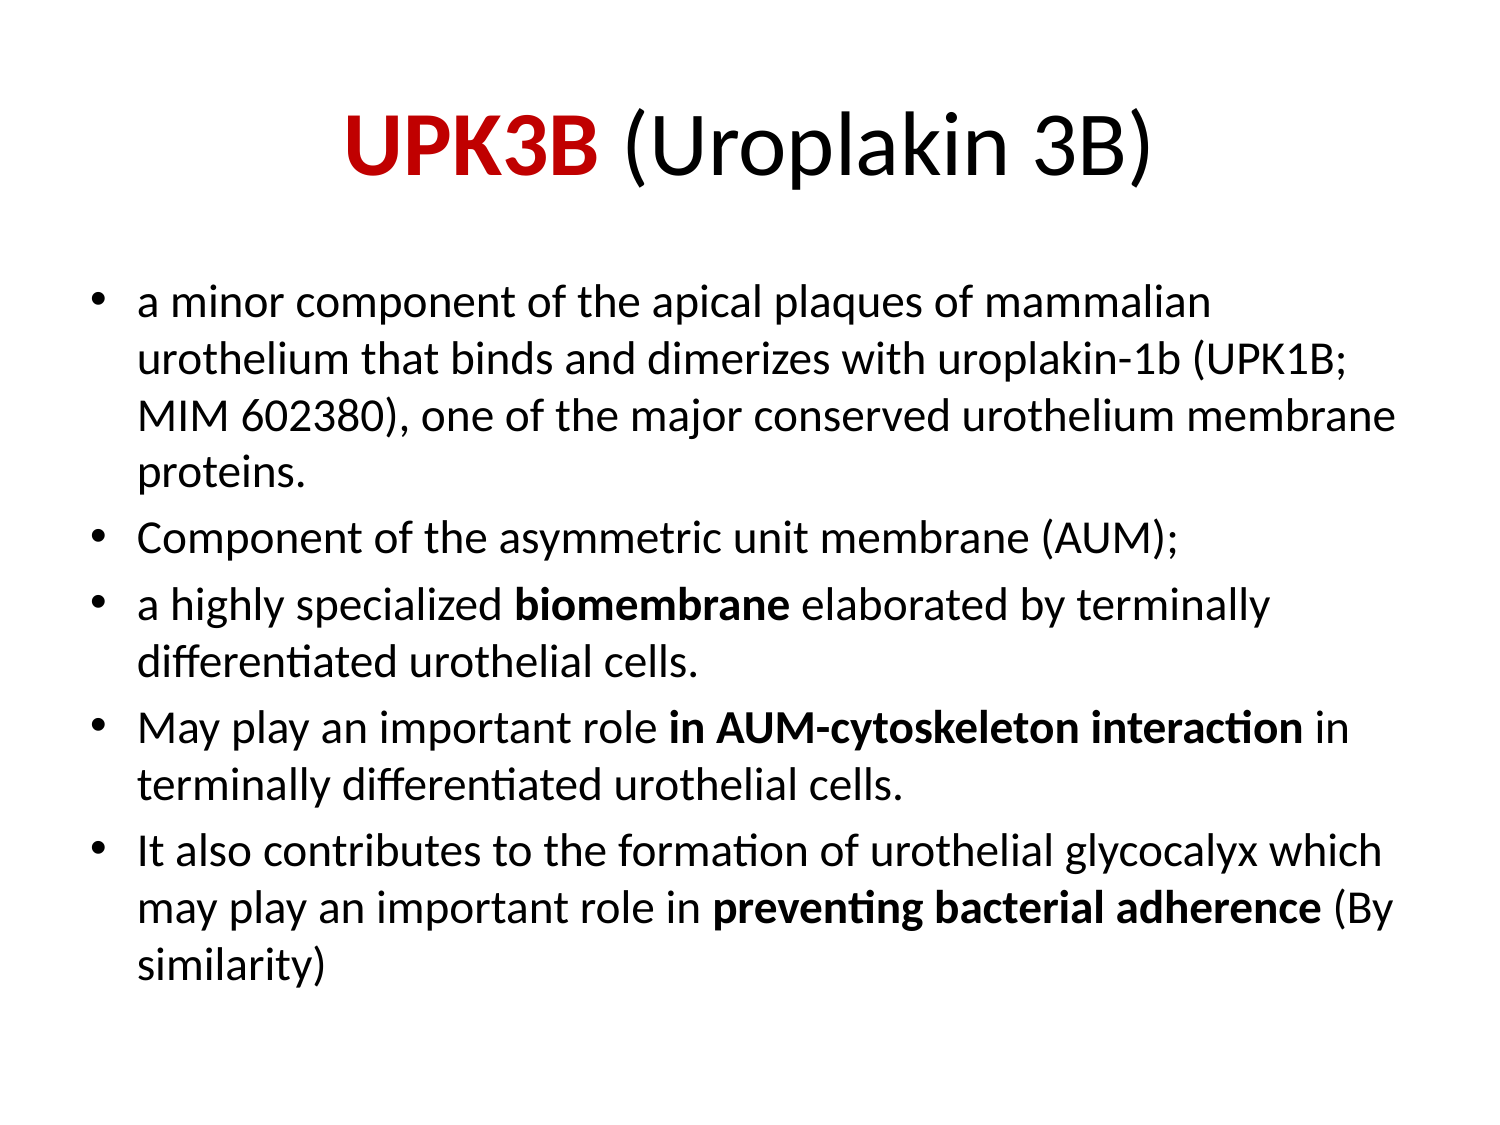

# UPK3B (Uroplakin 3B)
a minor component of the apical plaques of mammalian urothelium that binds and dimerizes with uroplakin-1b (UPK1B; MIM 602380), one of the major conserved urothelium membrane proteins.
Component of the asymmetric unit membrane (AUM);
a highly specialized biomembrane elaborated by terminally differentiated urothelial cells.
May play an important role in AUM-cytoskeleton interaction in terminally differentiated urothelial cells.
It also contributes to the formation of urothelial glycocalyx which may play an important role in preventing bacterial adherence (By similarity)